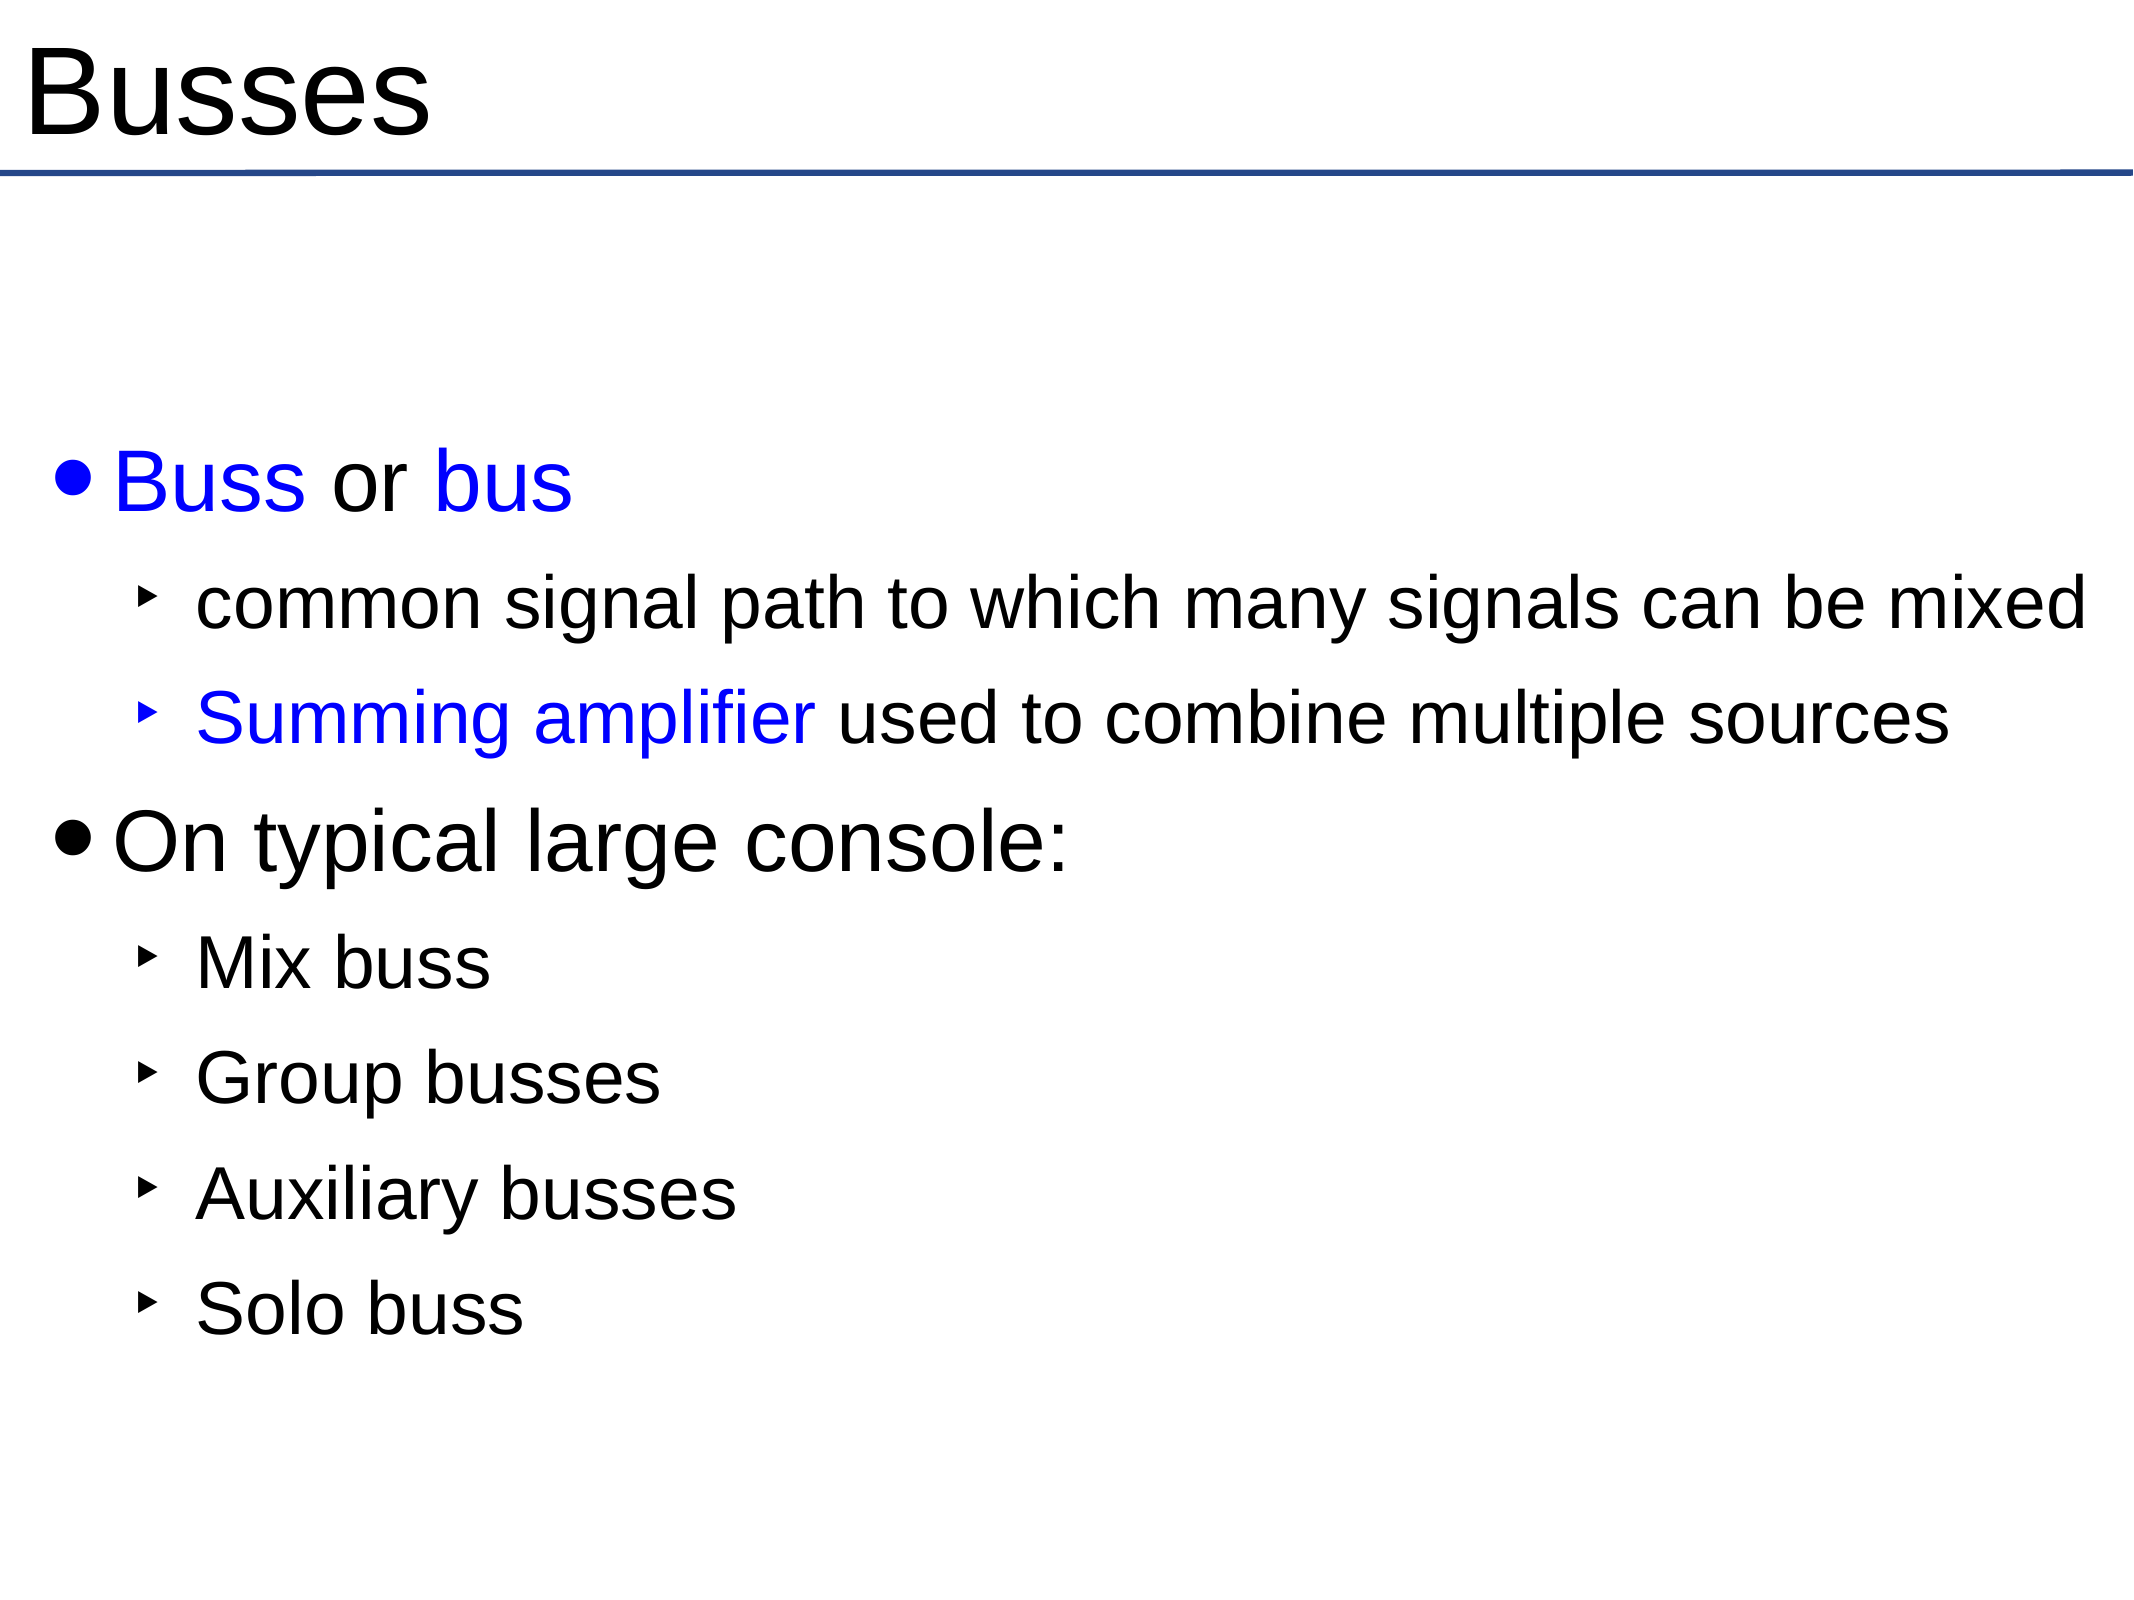

# Busses
Buss or bus
common signal path to which many signals can be mixed
Summing amplifier used to combine multiple sources
On typical large console:
Mix buss
Group busses
Auxiliary busses
Solo buss